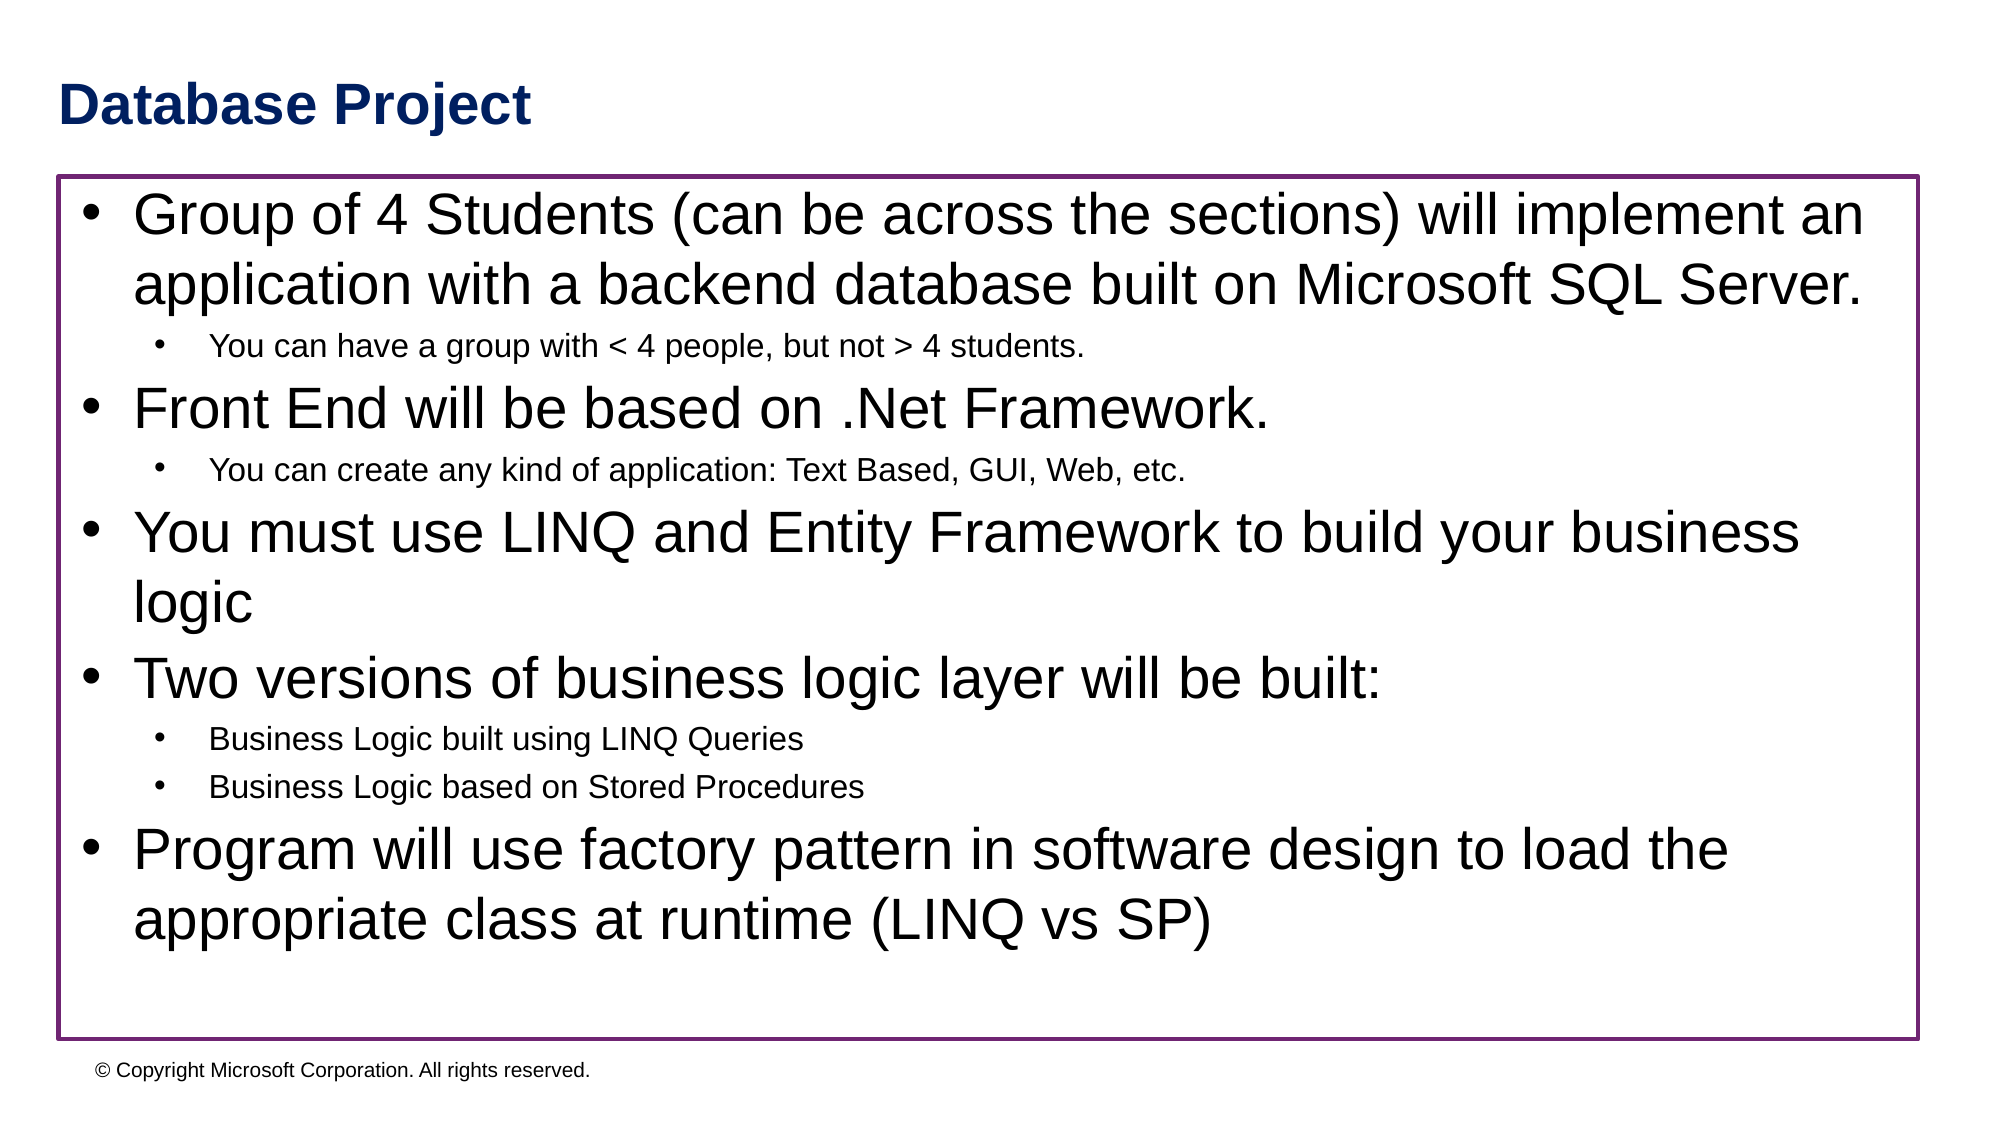

# Database Project
Group of 4 Students (can be across the sections) will implement an application with a backend database built on Microsoft SQL Server.
You can have a group with < 4 people, but not > 4 students.
Front End will be based on .Net Framework.
You can create any kind of application: Text Based, GUI, Web, etc.
You must use LINQ and Entity Framework to build your business logic
Two versions of business logic layer will be built:
Business Logic built using LINQ Queries
Business Logic based on Stored Procedures
Program will use factory pattern in software design to load the appropriate class at runtime (LINQ vs SP)